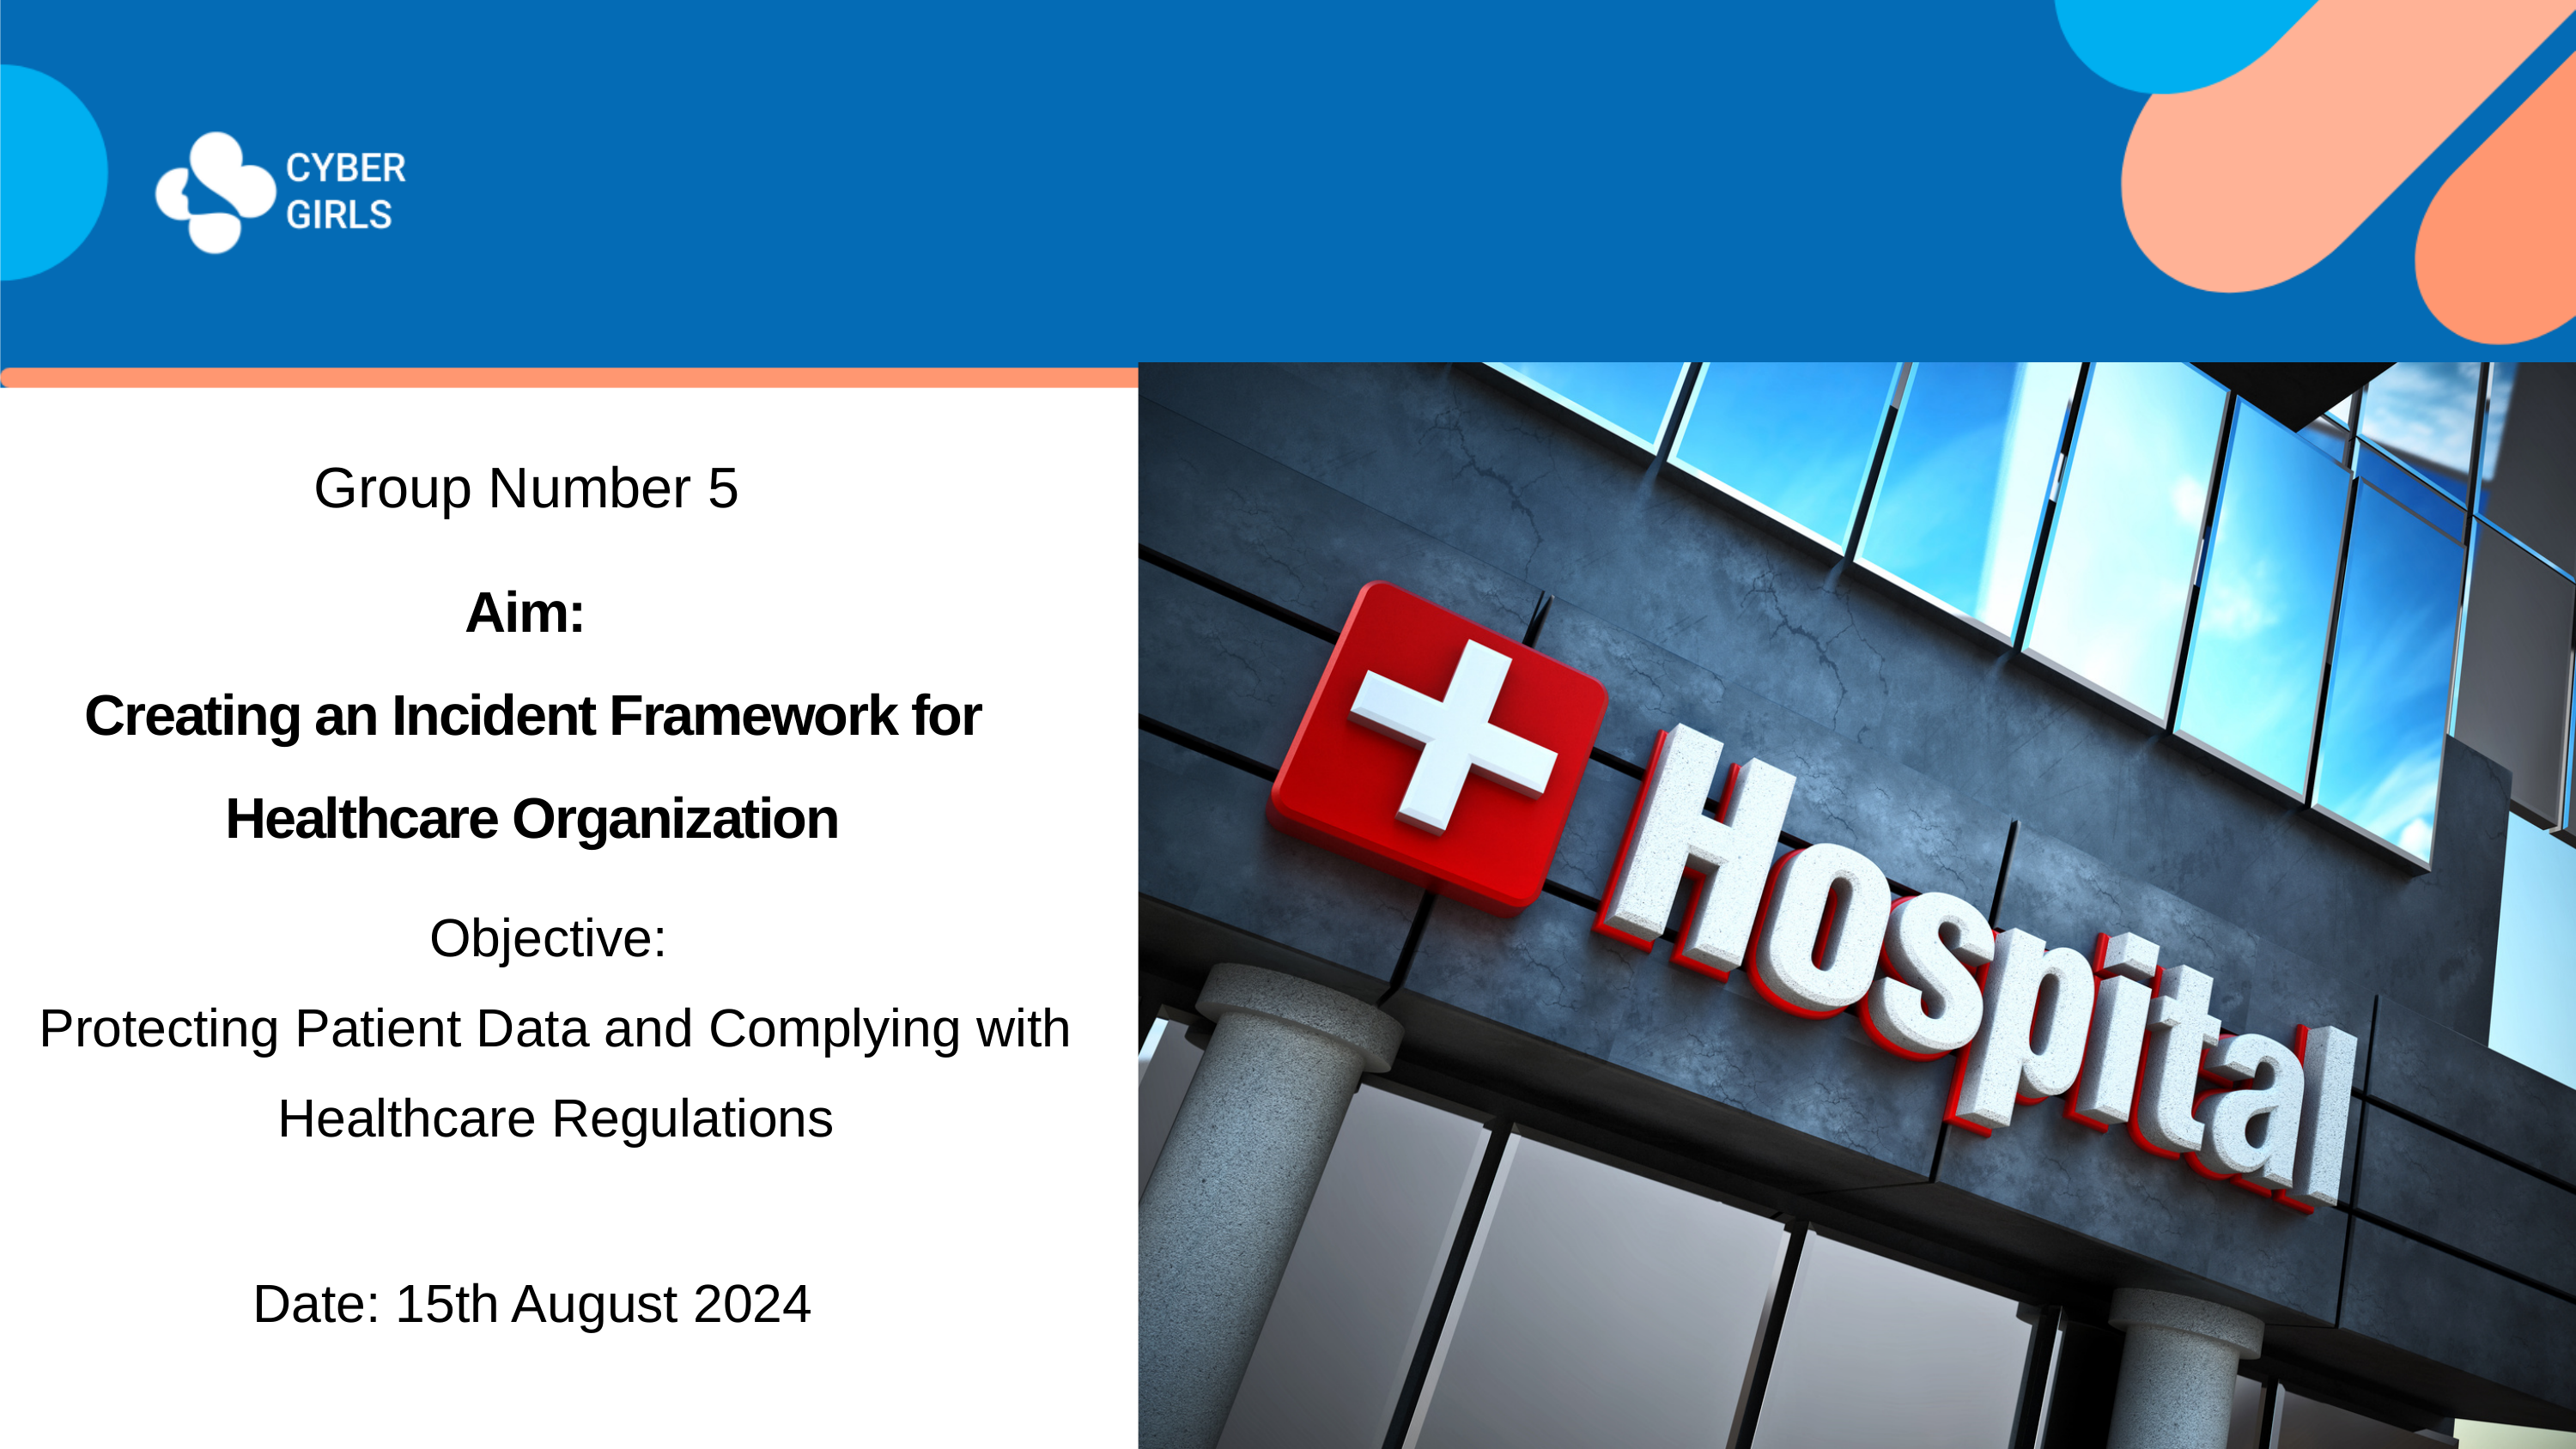

Group Number 5
Aim:
Creating an Incident Framework for Healthcare Organization
Objective:
Protecting Patient Data and Complying with Healthcare Regulations
Date: 15th August 2024